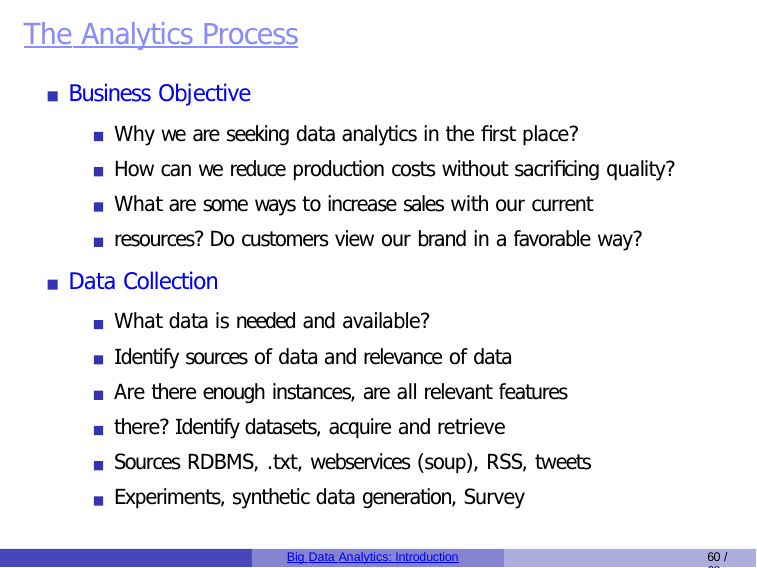

# The Analytics Process
Business Objective
Why we are seeking data analytics in the first place?
How can we reduce production costs without sacrificing quality? What are some ways to increase sales with our current resources? Do customers view our brand in a favorable way?
Data Collection
What data is needed and available?
Identify sources of data and relevance of data
Are there enough instances, are all relevant features there? Identify datasets, acquire and retrieve
Sources RDBMS, .txt, webservices (soup), RSS, tweets Experiments, synthetic data generation, Survey

Big Data Analytics: Introduction
60 / 68